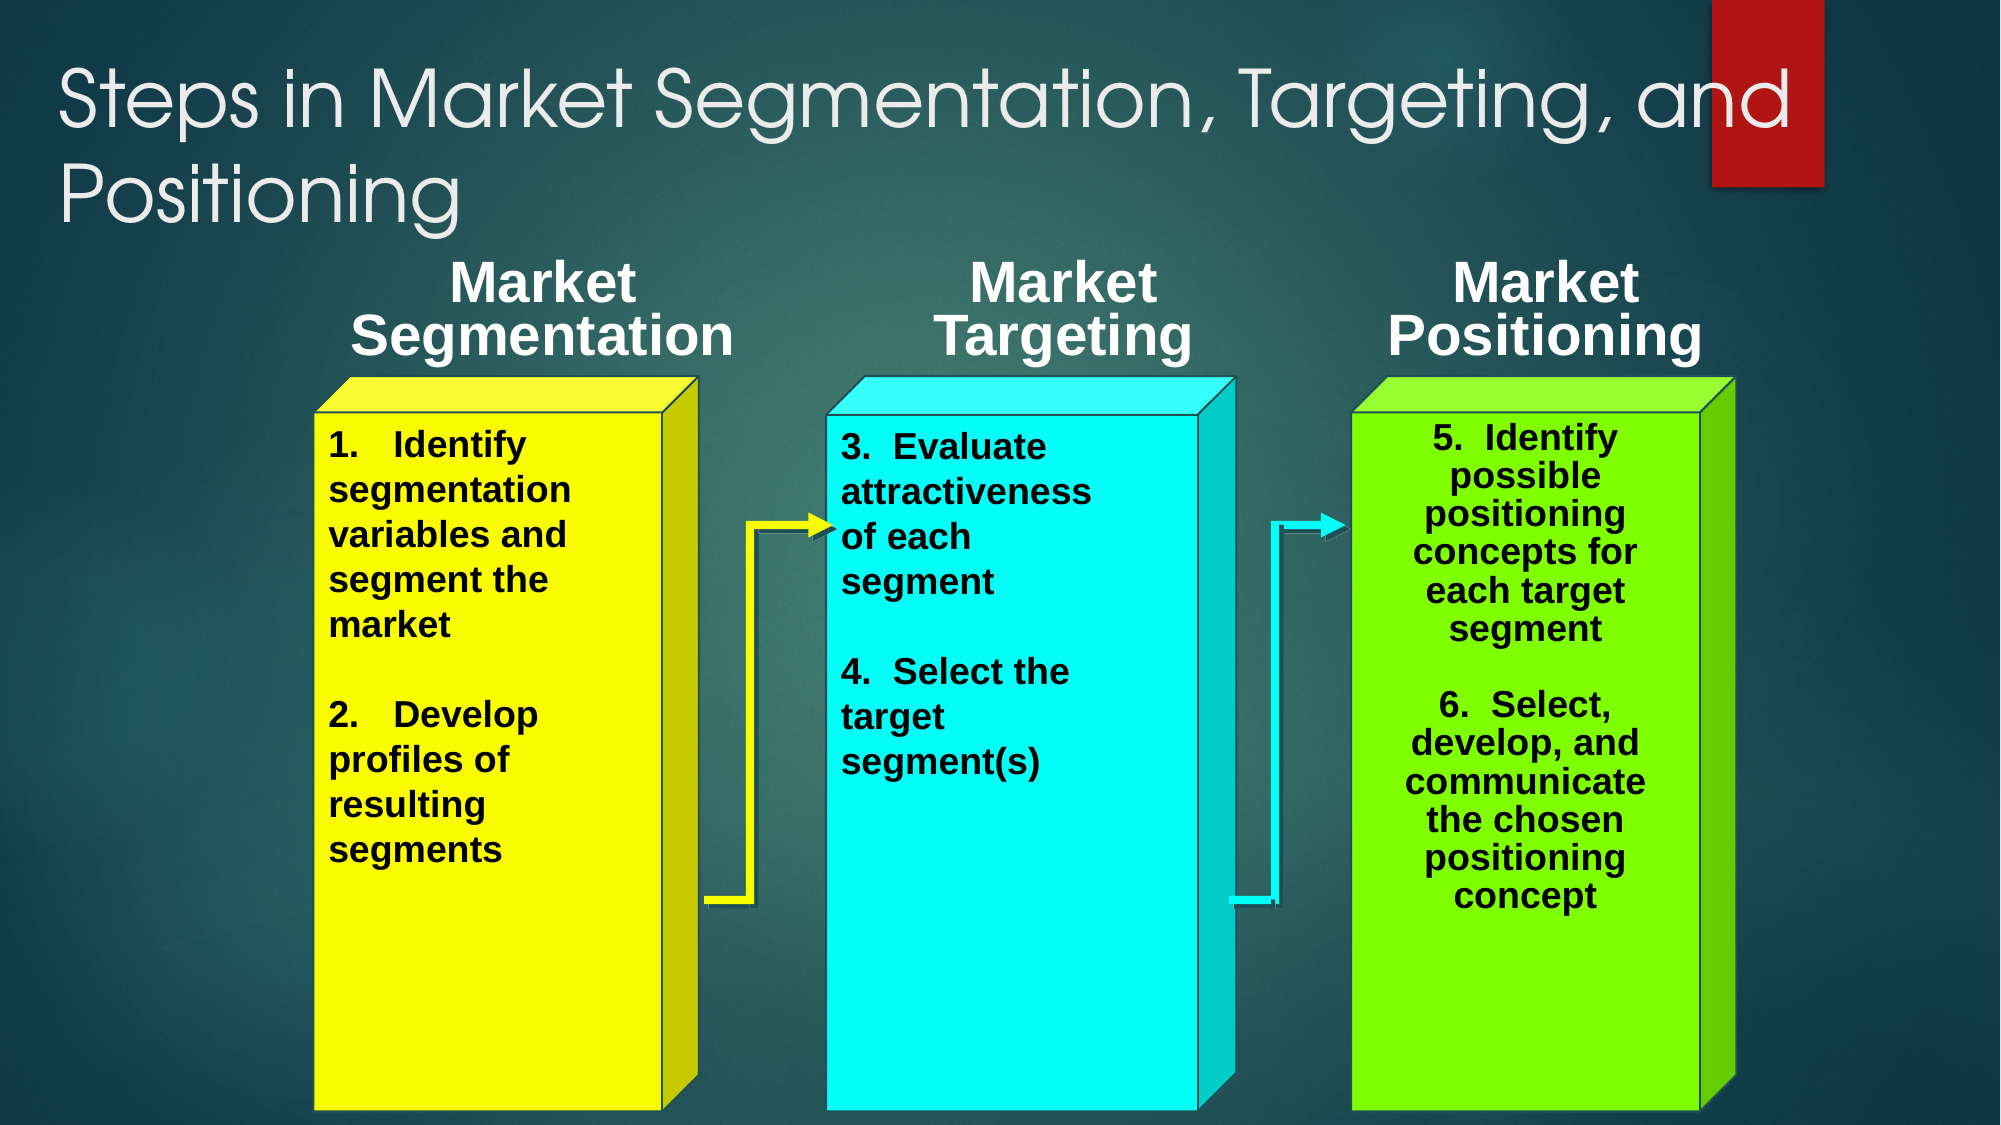

# Steps in Market Segmentation, Targeting, and Positioning
Market
Segmentation
1.	Identify
segmentation
variables and
segment the
market

2.	Develop
profiles of
resulting
segments
Market
Targeting
3.  Evaluate
attractiveness
of each
segment

4.  Select the
target
segment(s)

Market
Positioning
5.  Identify
possible
positioning
concepts for
each target
segment

6.  Select,
develop, and
communicate
the chosen
positioning
concept